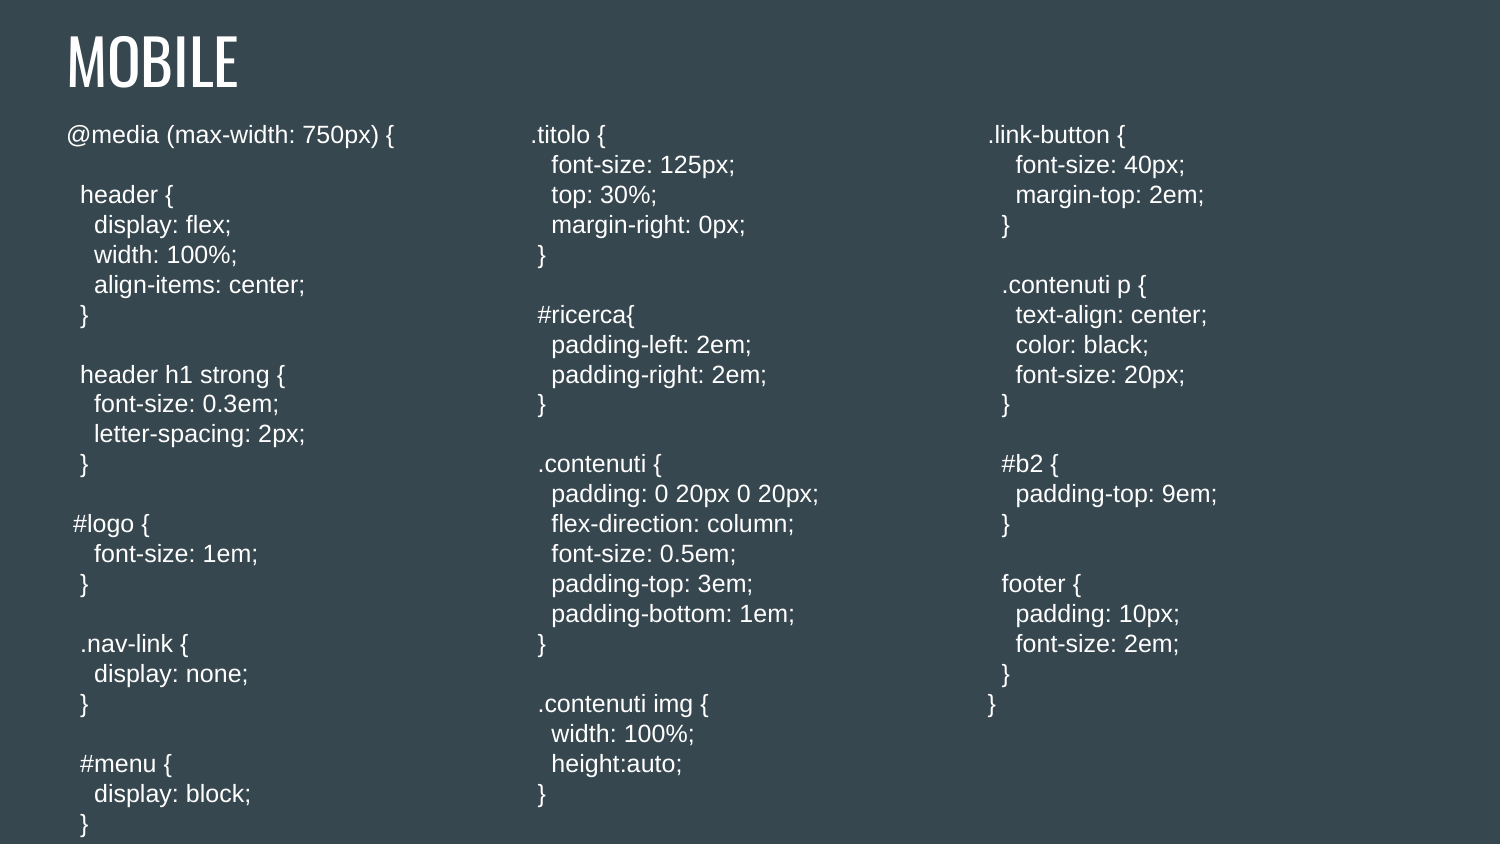

# MOBILE
@media (max-width: 750px) {

  header {
    display: flex;
    width: 100%;
    align-items: center;
  }

  header h1 strong {
    font-size: 0.3em;
    letter-spacing: 2px;
  }

 #logo {
    font-size: 1em;
  }

  .nav-link {
    display: none;
  }

  #menu {
    display: block;
  }

 .titolo {
    font-size: 125px;
    top: 30%;
    margin-right: 0px;
  }

  #ricerca{
    padding-left: 2em;
    padding-right: 2em;
  }

  .contenuti {
    padding: 0 20px 0 20px;
    flex-direction: column;
    font-size: 0.5em;
    padding-top: 3em;
    padding-bottom: 1em;
  }

  .contenuti img {
    width: 100%;
    height:auto;
  }

.link-button {
    font-size: 40px;
    margin-top: 2em;
  }

  .contenuti p {
    text-align: center;
    color: black;
    font-size: 20px;
  }

  #b2 {
    padding-top: 9em;
  }

  footer {
    padding: 10px;
    font-size: 2em;
  }
}